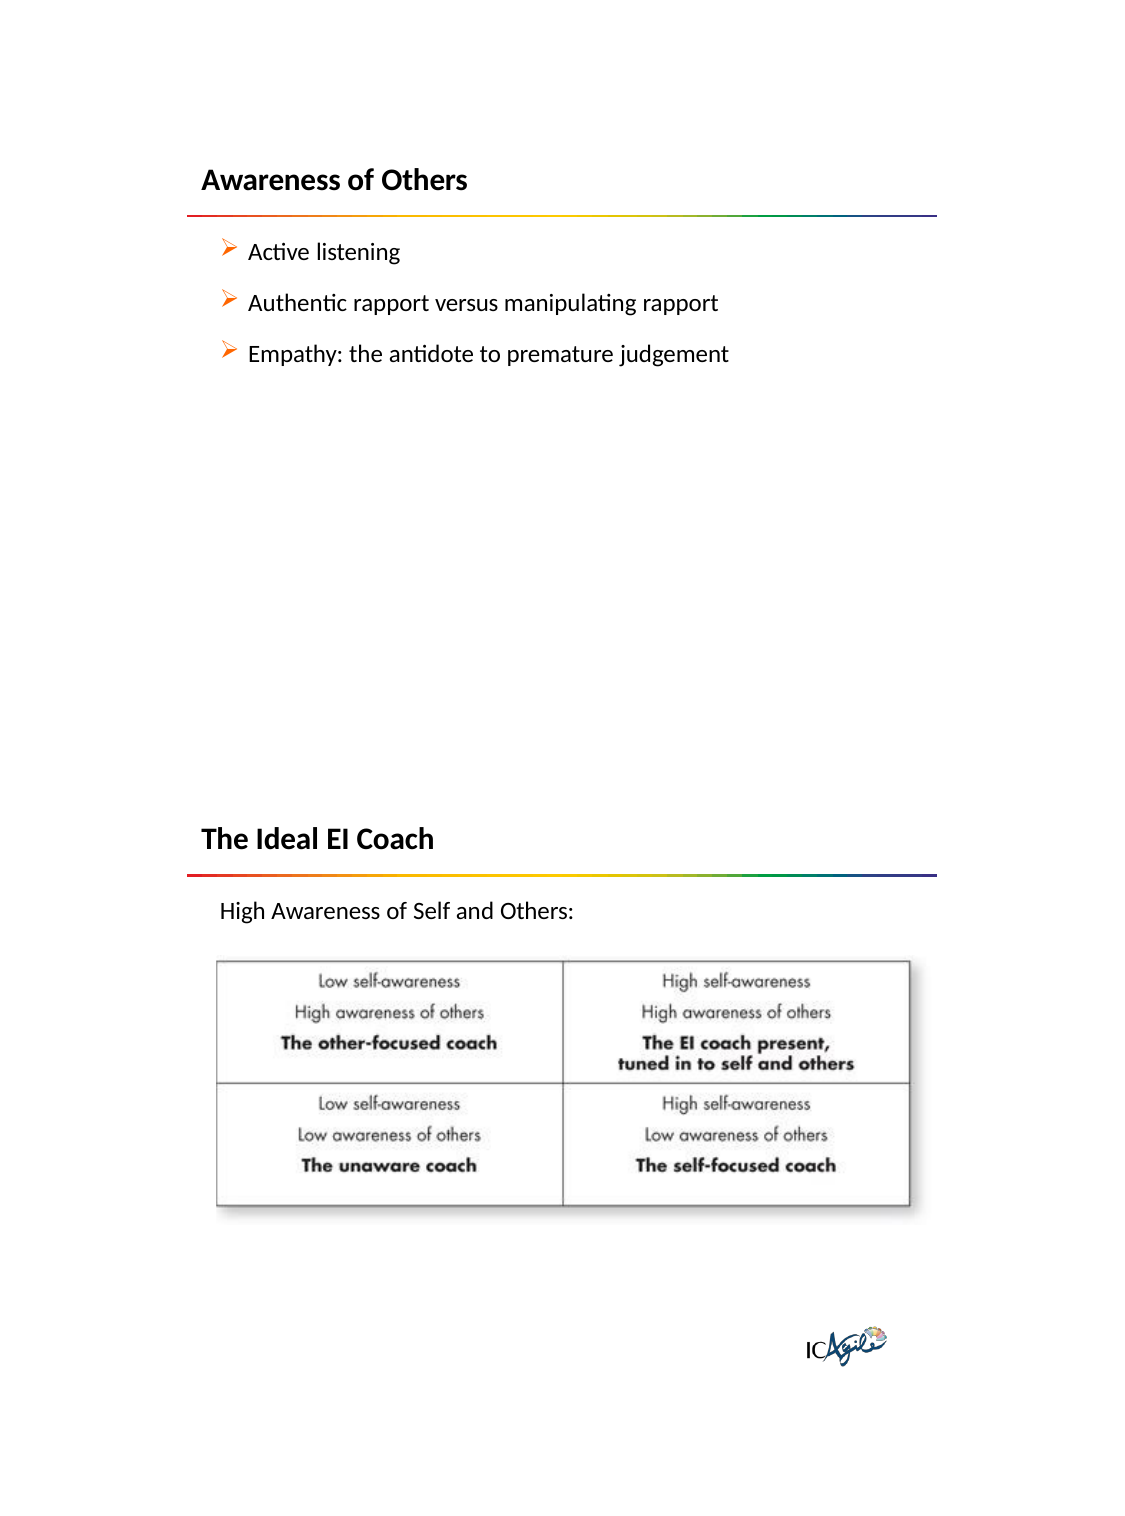

Awareness of Others

Active listening
Authentic rapport versus manipulating rapport
Empathy: the antidote to premature judgement

The Ideal EI Coach

High Awareness of Self and Others: